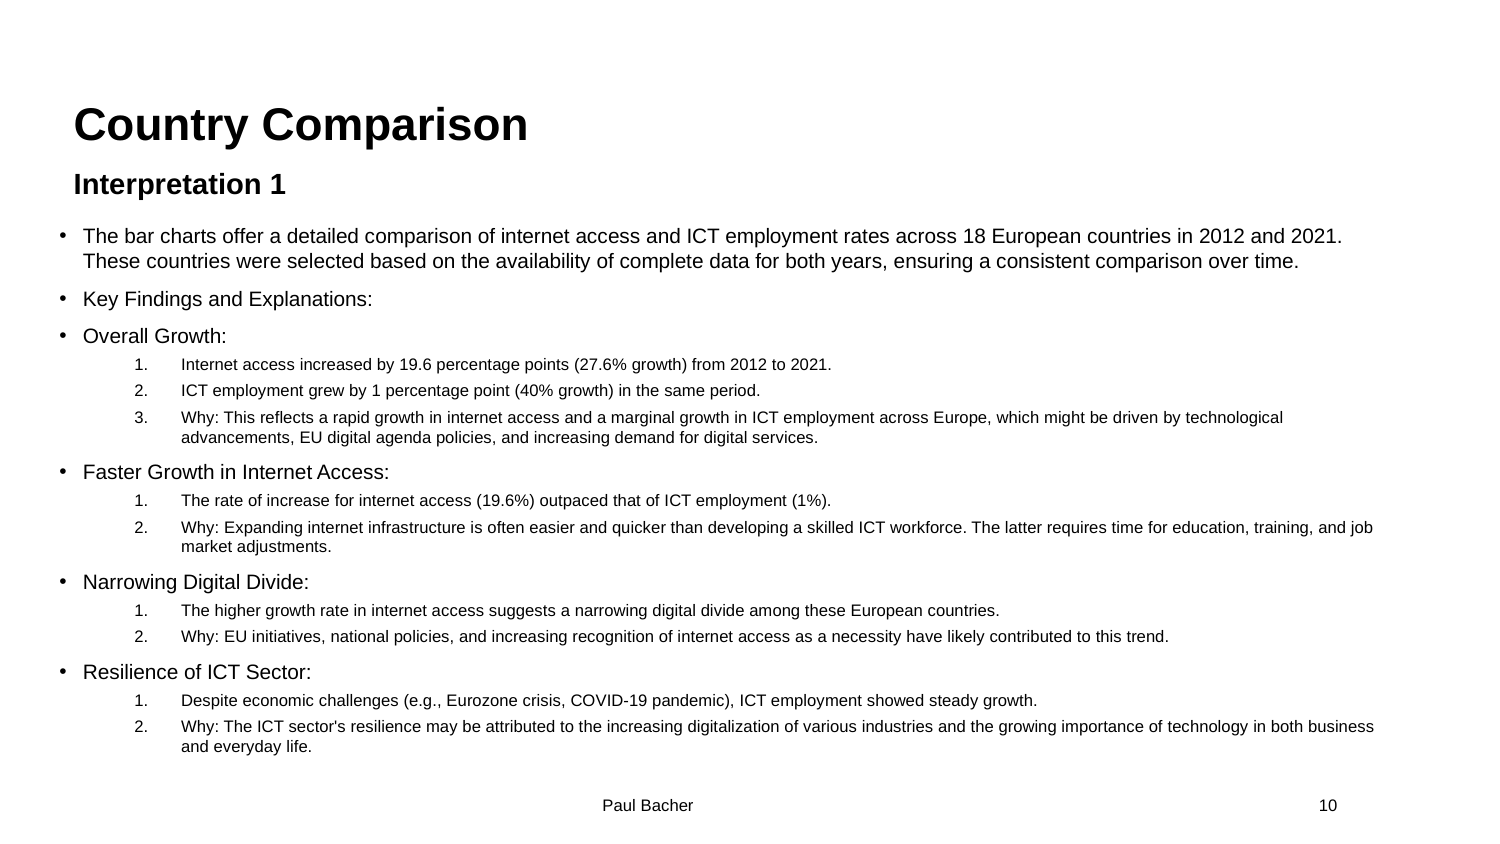

# Country Comparison
Interpretation 1
The bar charts offer a detailed comparison of internet access and ICT employment rates across 18 European countries in 2012 and 2021. These countries were selected based on the availability of complete data for both years, ensuring a consistent comparison over time.
Key Findings and Explanations:
Overall Growth:
Internet access increased by 19.6 percentage points (27.6% growth) from 2012 to 2021.
ICT employment grew by 1 percentage point (40% growth) in the same period.
Why: This reflects a rapid growth in internet access and a marginal growth in ICT employment across Europe, which might be driven by technological advancements, EU digital agenda policies, and increasing demand for digital services.
Faster Growth in Internet Access:
The rate of increase for internet access (19.6%) outpaced that of ICT employment (1%).
Why: Expanding internet infrastructure is often easier and quicker than developing a skilled ICT workforce. The latter requires time for education, training, and job market adjustments.
Narrowing Digital Divide:
The higher growth rate in internet access suggests a narrowing digital divide among these European countries.
Why: EU initiatives, national policies, and increasing recognition of internet access as a necessity have likely contributed to this trend.
Resilience of ICT Sector:
Despite economic challenges (e.g., Eurozone crisis, COVID-19 pandemic), ICT employment showed steady growth.
Why: The ICT sector's resilience may be attributed to the increasing digitalization of various industries and the growing importance of technology in both business and everyday life.
Paul Bacher
10